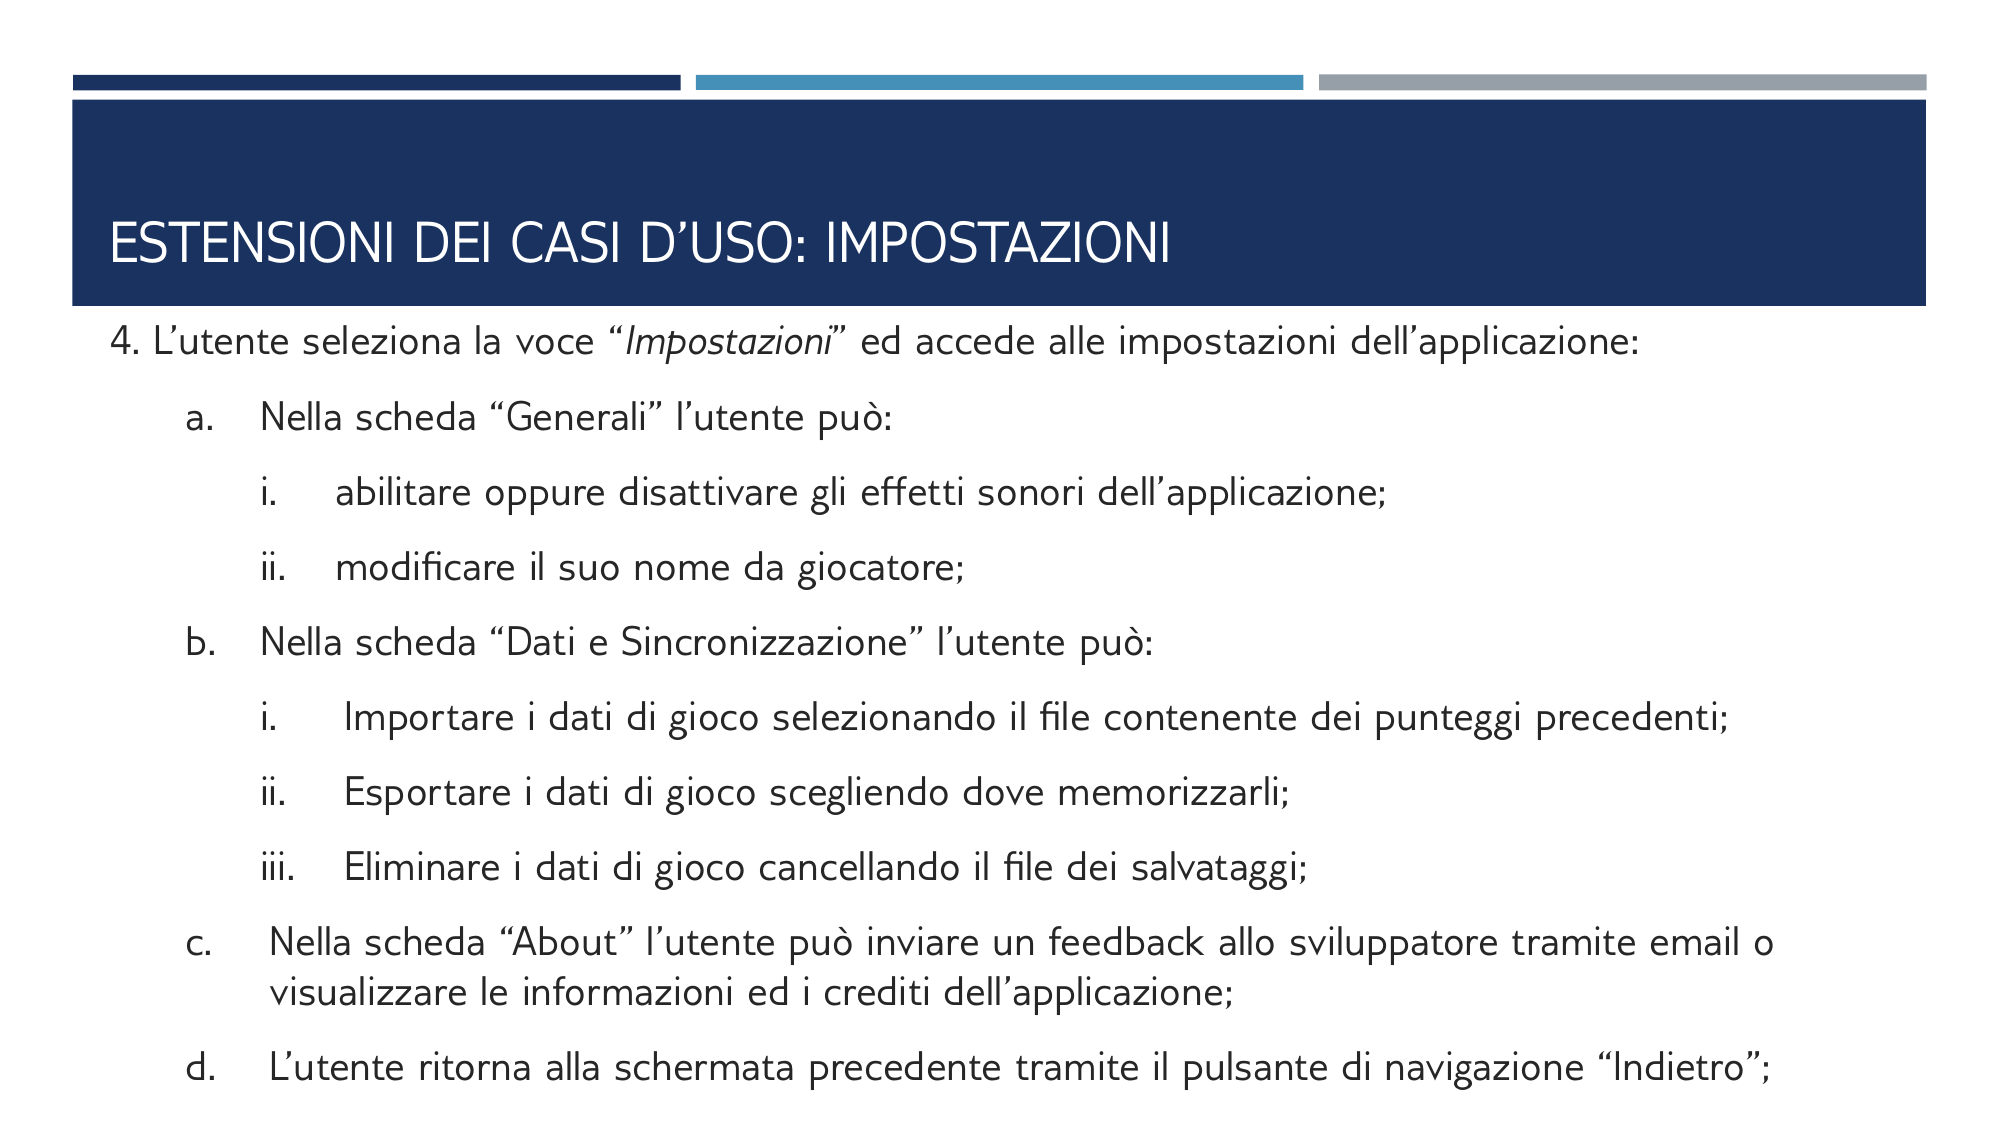

# Estensioni dei casi d’uso: impostazioni
4. L’utente seleziona la voce “Impostazioni” ed accede alle impostazioni dell’applicazione:
Nella scheda “Generali” l’utente può:
abilitare oppure disattivare gli effetti sonori dell’applicazione;
modificare il suo nome da giocatore;
Nella scheda “Dati e Sincronizzazione” l’utente può:
Importare i dati di gioco selezionando il file contenente dei punteggi precedenti;
Esportare i dati di gioco scegliendo dove memorizzarli;
Eliminare i dati di gioco cancellando il file dei salvataggi;
Nella scheda “About” l’utente può inviare un feedback allo sviluppatore tramite email o visualizzare le informazioni ed i crediti dell’applicazione;
L’utente ritorna alla schermata precedente tramite il pulsante di navigazione “Indietro”;